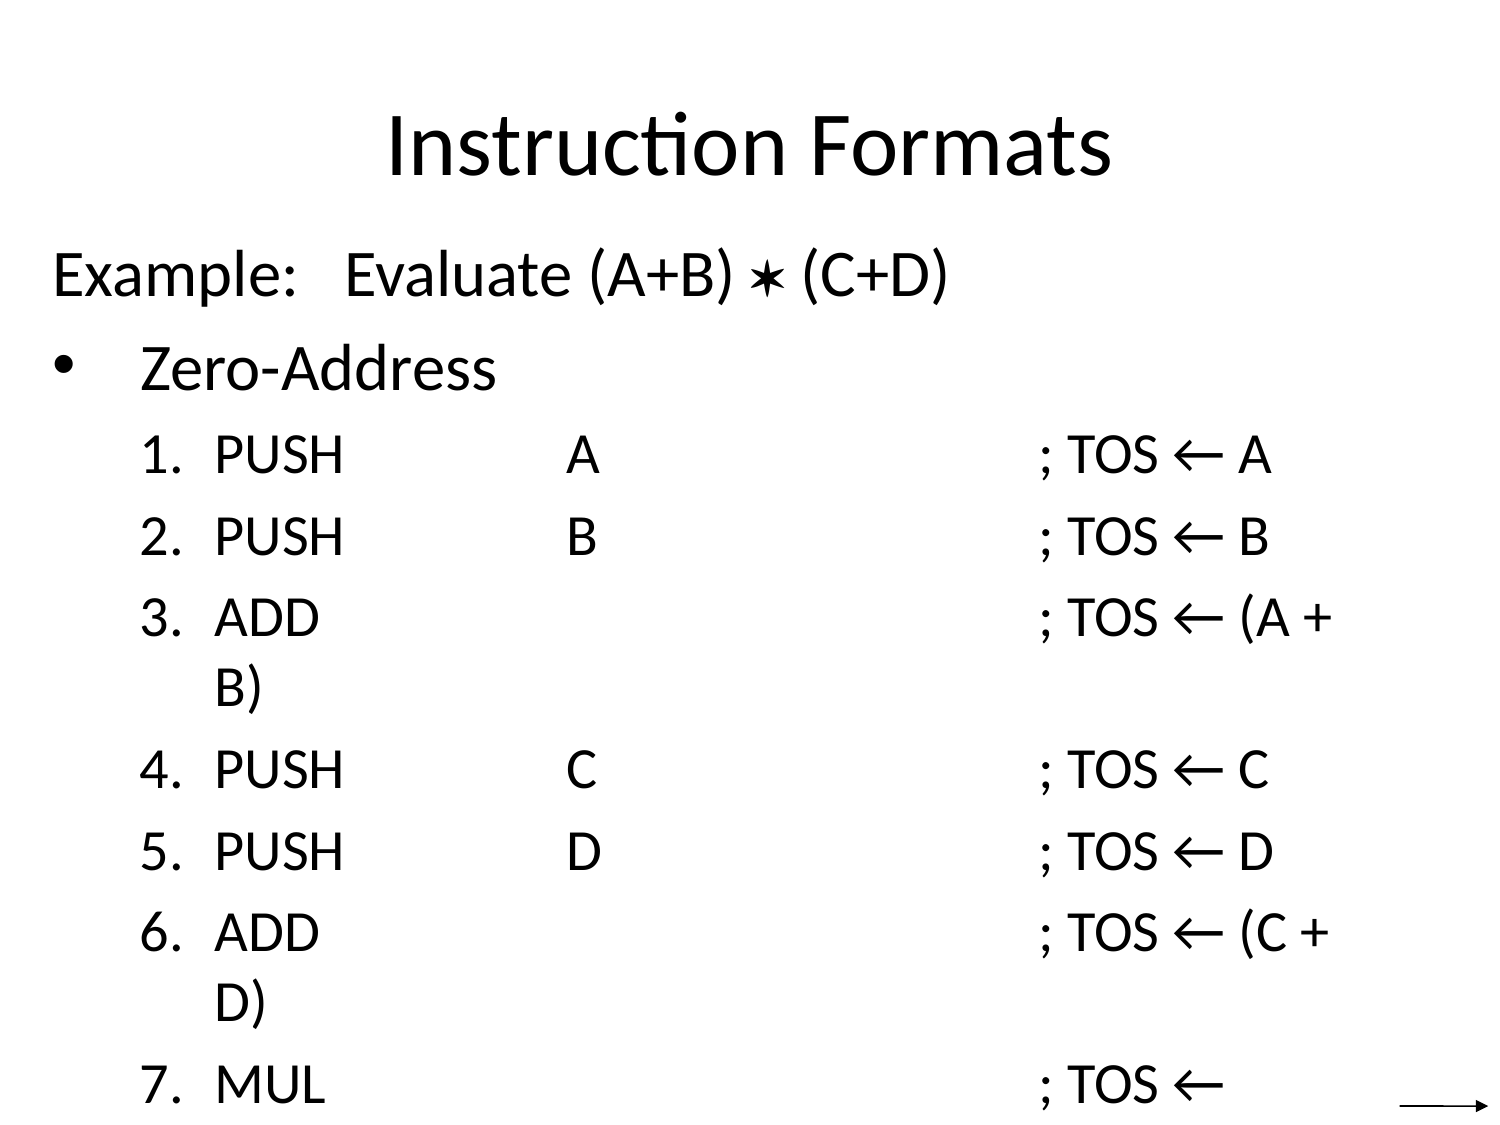

# Instruction Formats
Example:   Evaluate (A+B) ∗ (C+D)
Zero-Address
PUSH	A	; TOS ← A
PUSH	B 	; TOS ← B
ADD		; TOS ← (A + B)
PUSH 	C	; TOS ← C
PUSH	D	; TOS ← D
ADD		; TOS ← (C + D)
MUL		; TOS ← (C+D)∗(A+B)
POP	X	; M[X] ← TOS